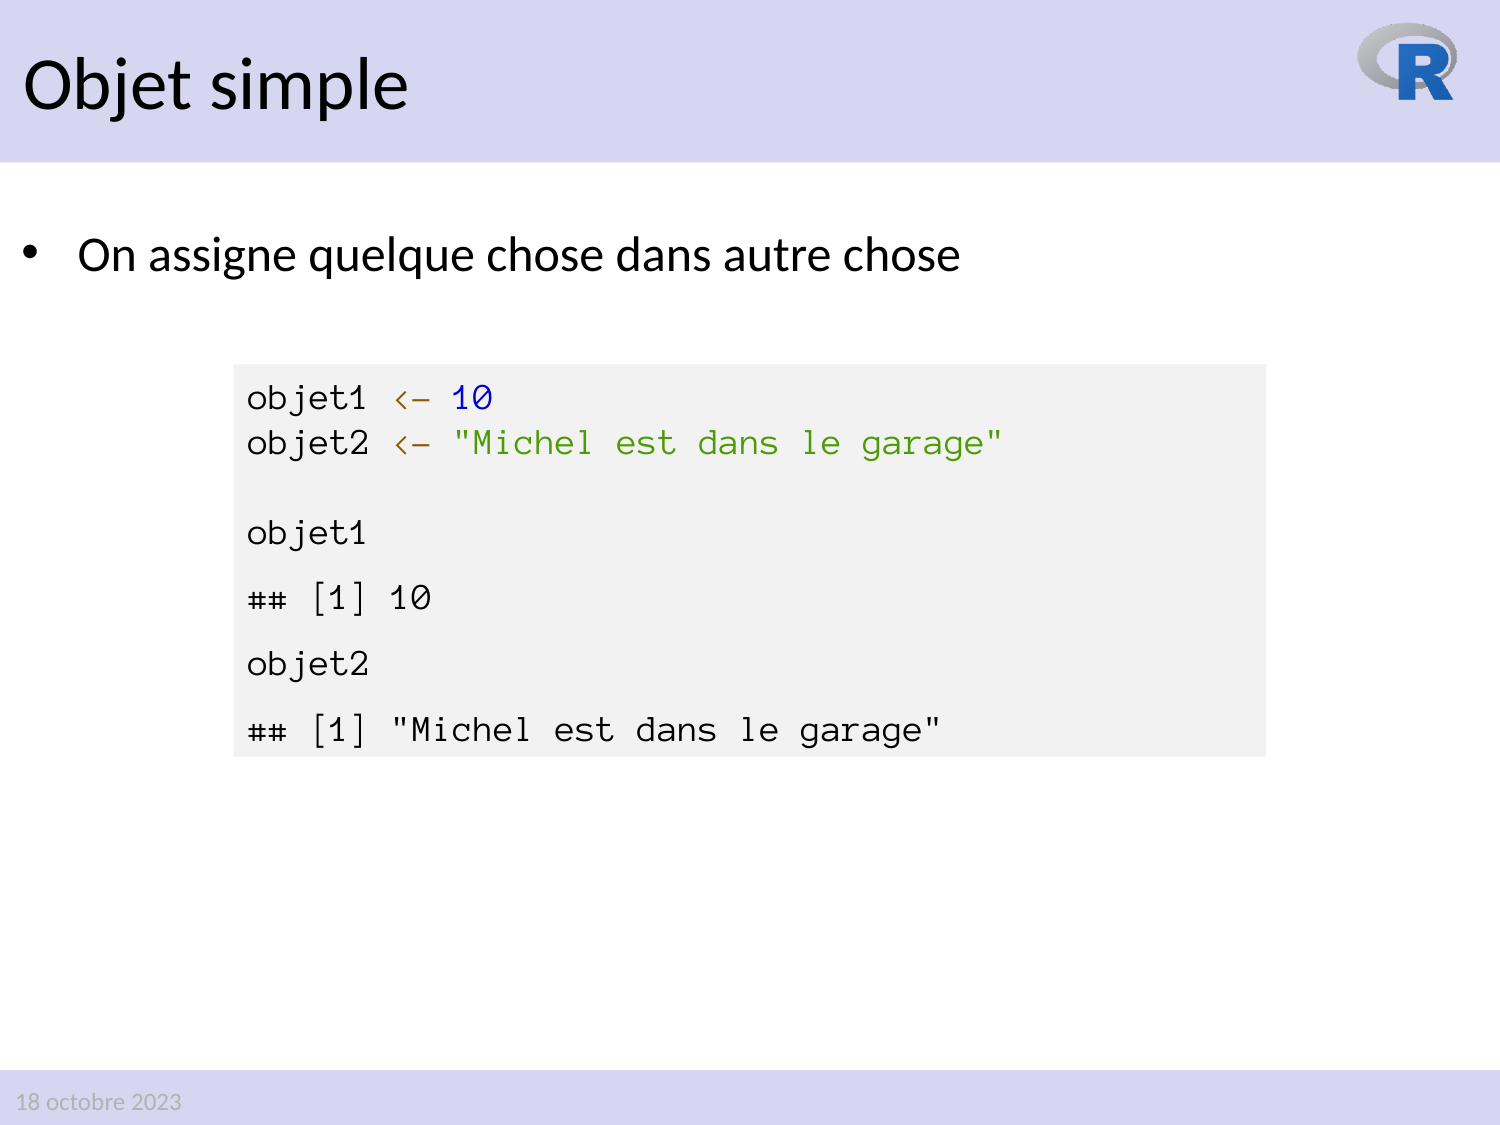

Objet simple
On assigne quelque chose dans autre chose
objet1 <- 10
objet2 <- "Michel est dans le garage"
objet1
## [1] 10
objet2
## [1] "Michel est dans le garage"
18 octobre 2023
27